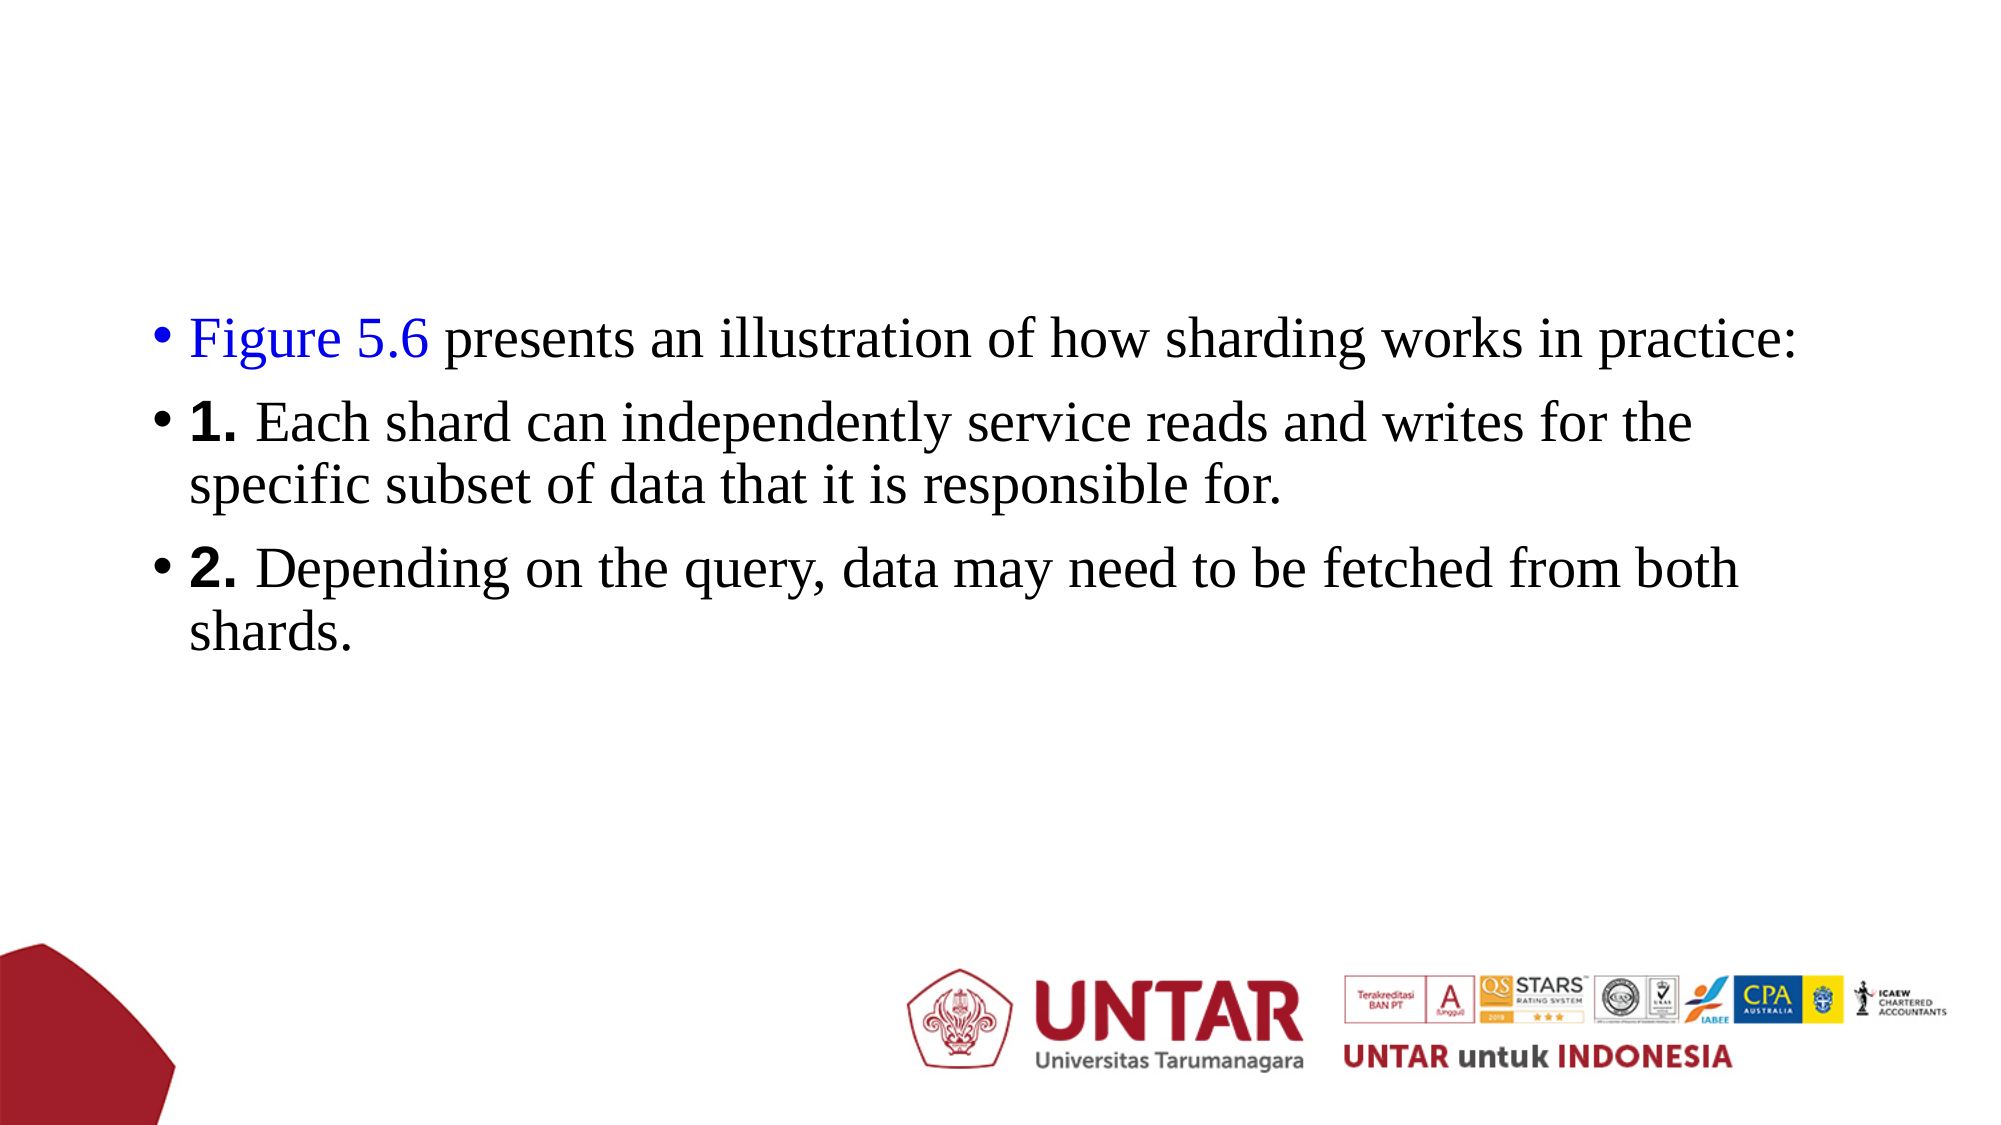

#
Figure 5.6 presents an illustration of how sharding works in practice:
1. Each shard can independently service reads and writes for the specific subset of data that it is responsible for.
2. Depending on the query, data may need to be fetched from both shards.